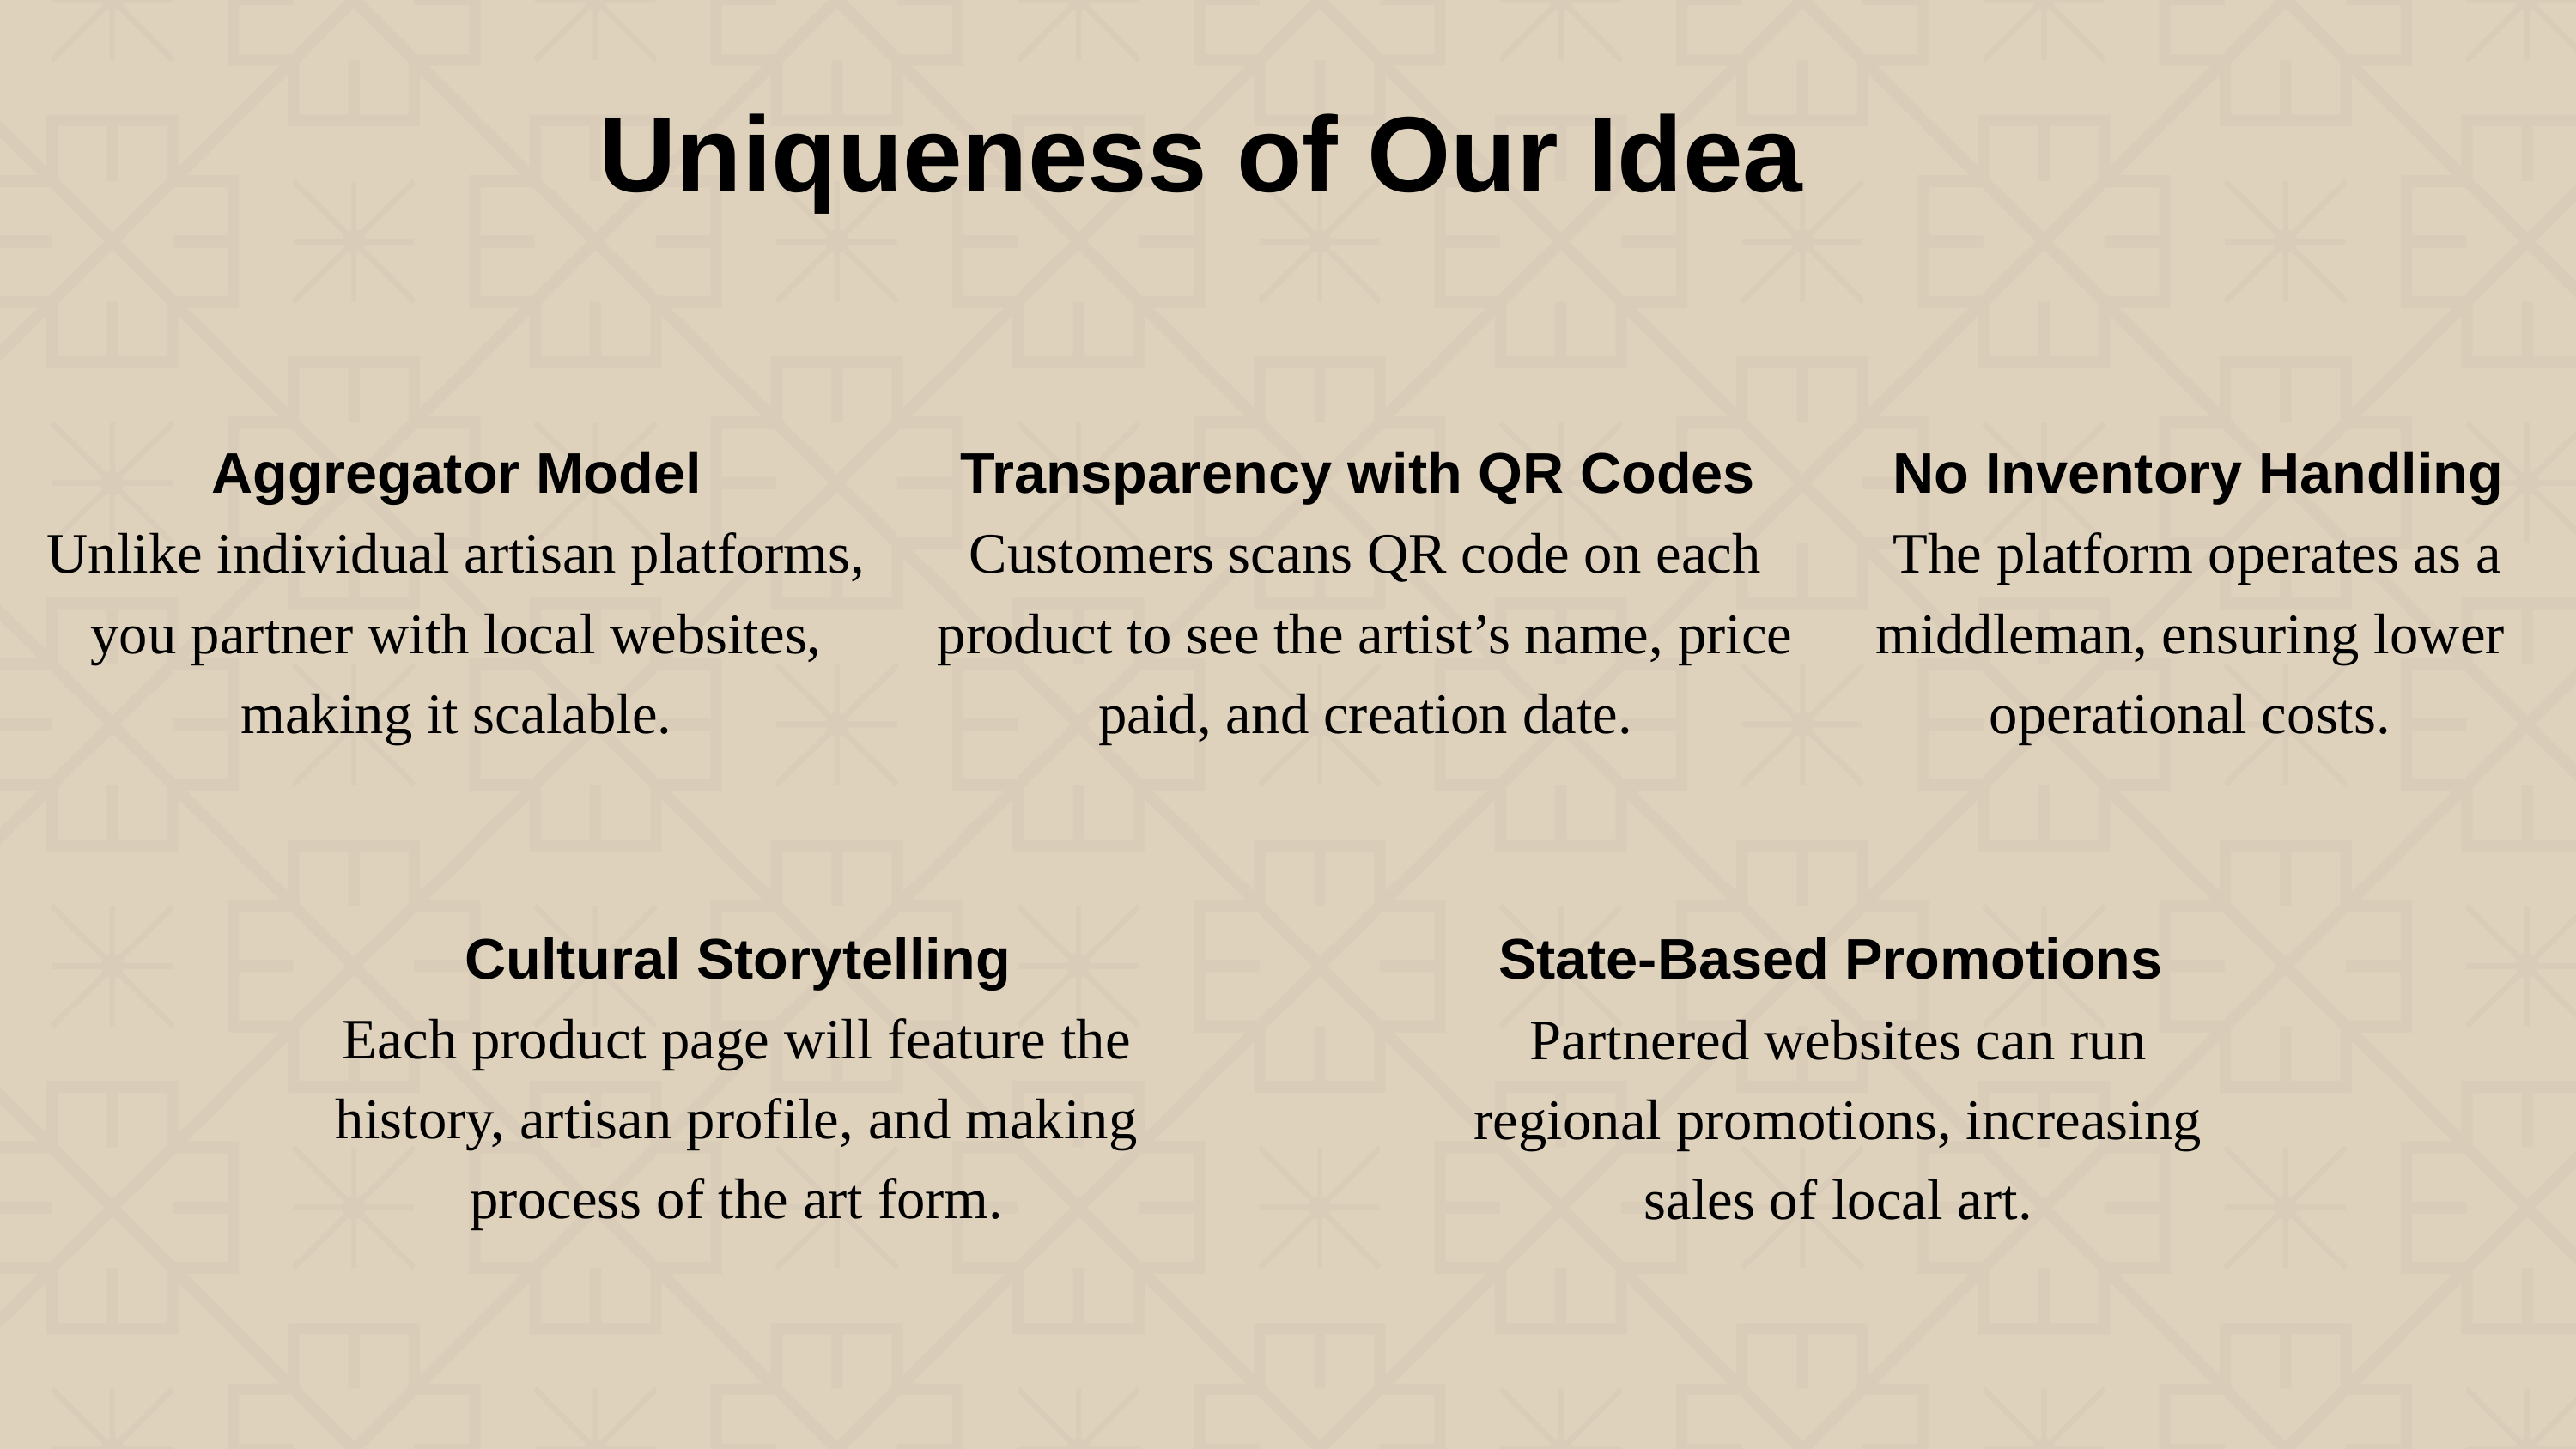

Uniqueness of Our Idea
Aggregator Model
Unlike individual artisan platforms, you partner with local websites, making it scalable.
Transparency with QR Codes
Customers scans QR code on each product to see the artist’s name, price paid, and creation date.
 No Inventory Handling
 The platform operates as a middleman, ensuring lower operational costs.
 Cultural Storytelling
Each product page will feature the history, artisan profile, and making process of the art form.
State-Based Promotions
Partnered websites can run regional promotions, increasing sales of local art.